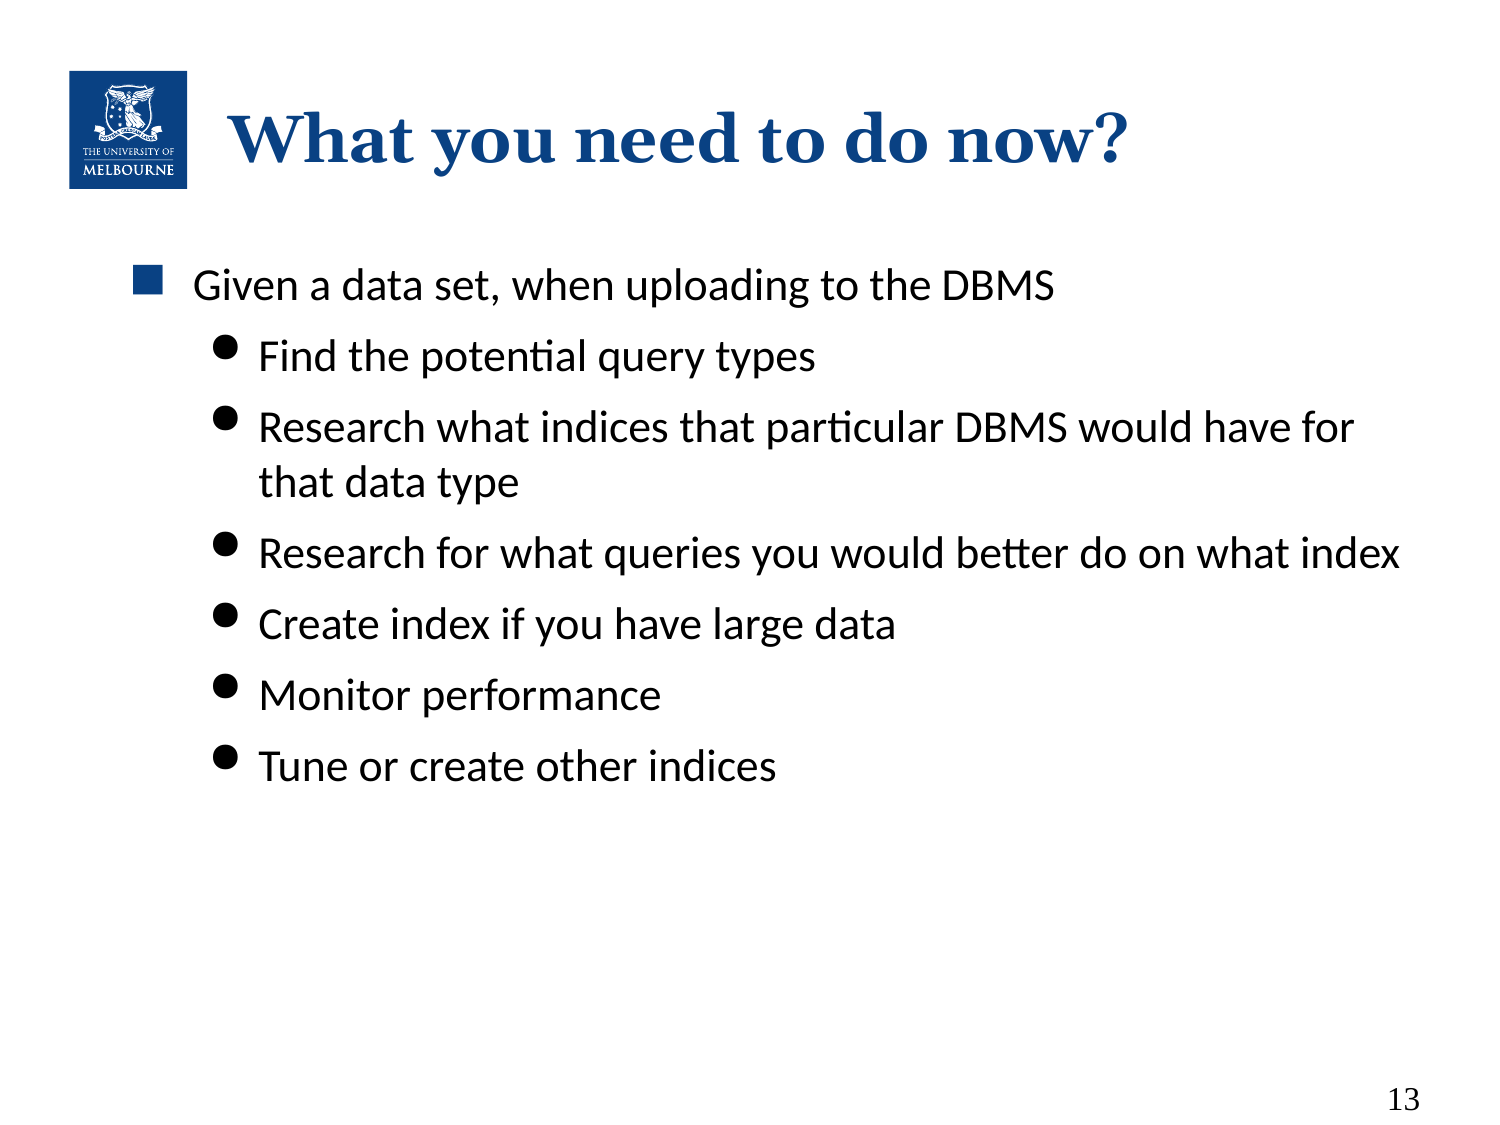

# What you need to do now?
Given a data set, when uploading to the DBMS
Find the potential query types
Research what indices that particular DBMS would have for that data type
Research for what queries you would better do on what index
Create index if you have large data
Monitor performance
Tune or create other indices